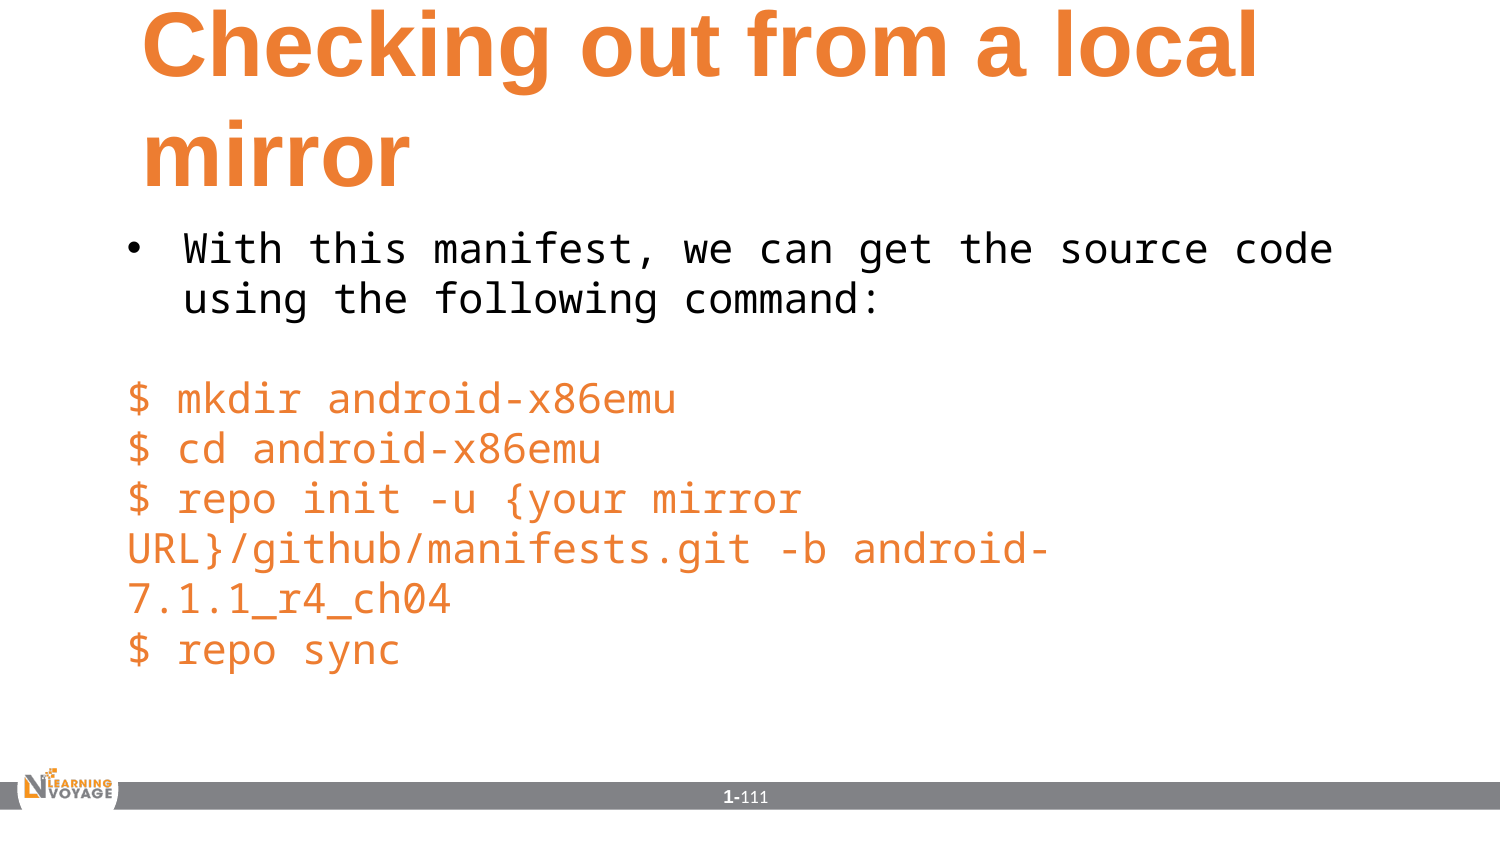

Checking out from a local mirror
With this manifest, we can get the source code using the following command:

$ mkdir android-x86emu
$ cd android-x86emu
$ repo init -u {your mirror URL}/github/manifests.git -b android-7.1.1_r4_ch04
$ repo sync
1-111